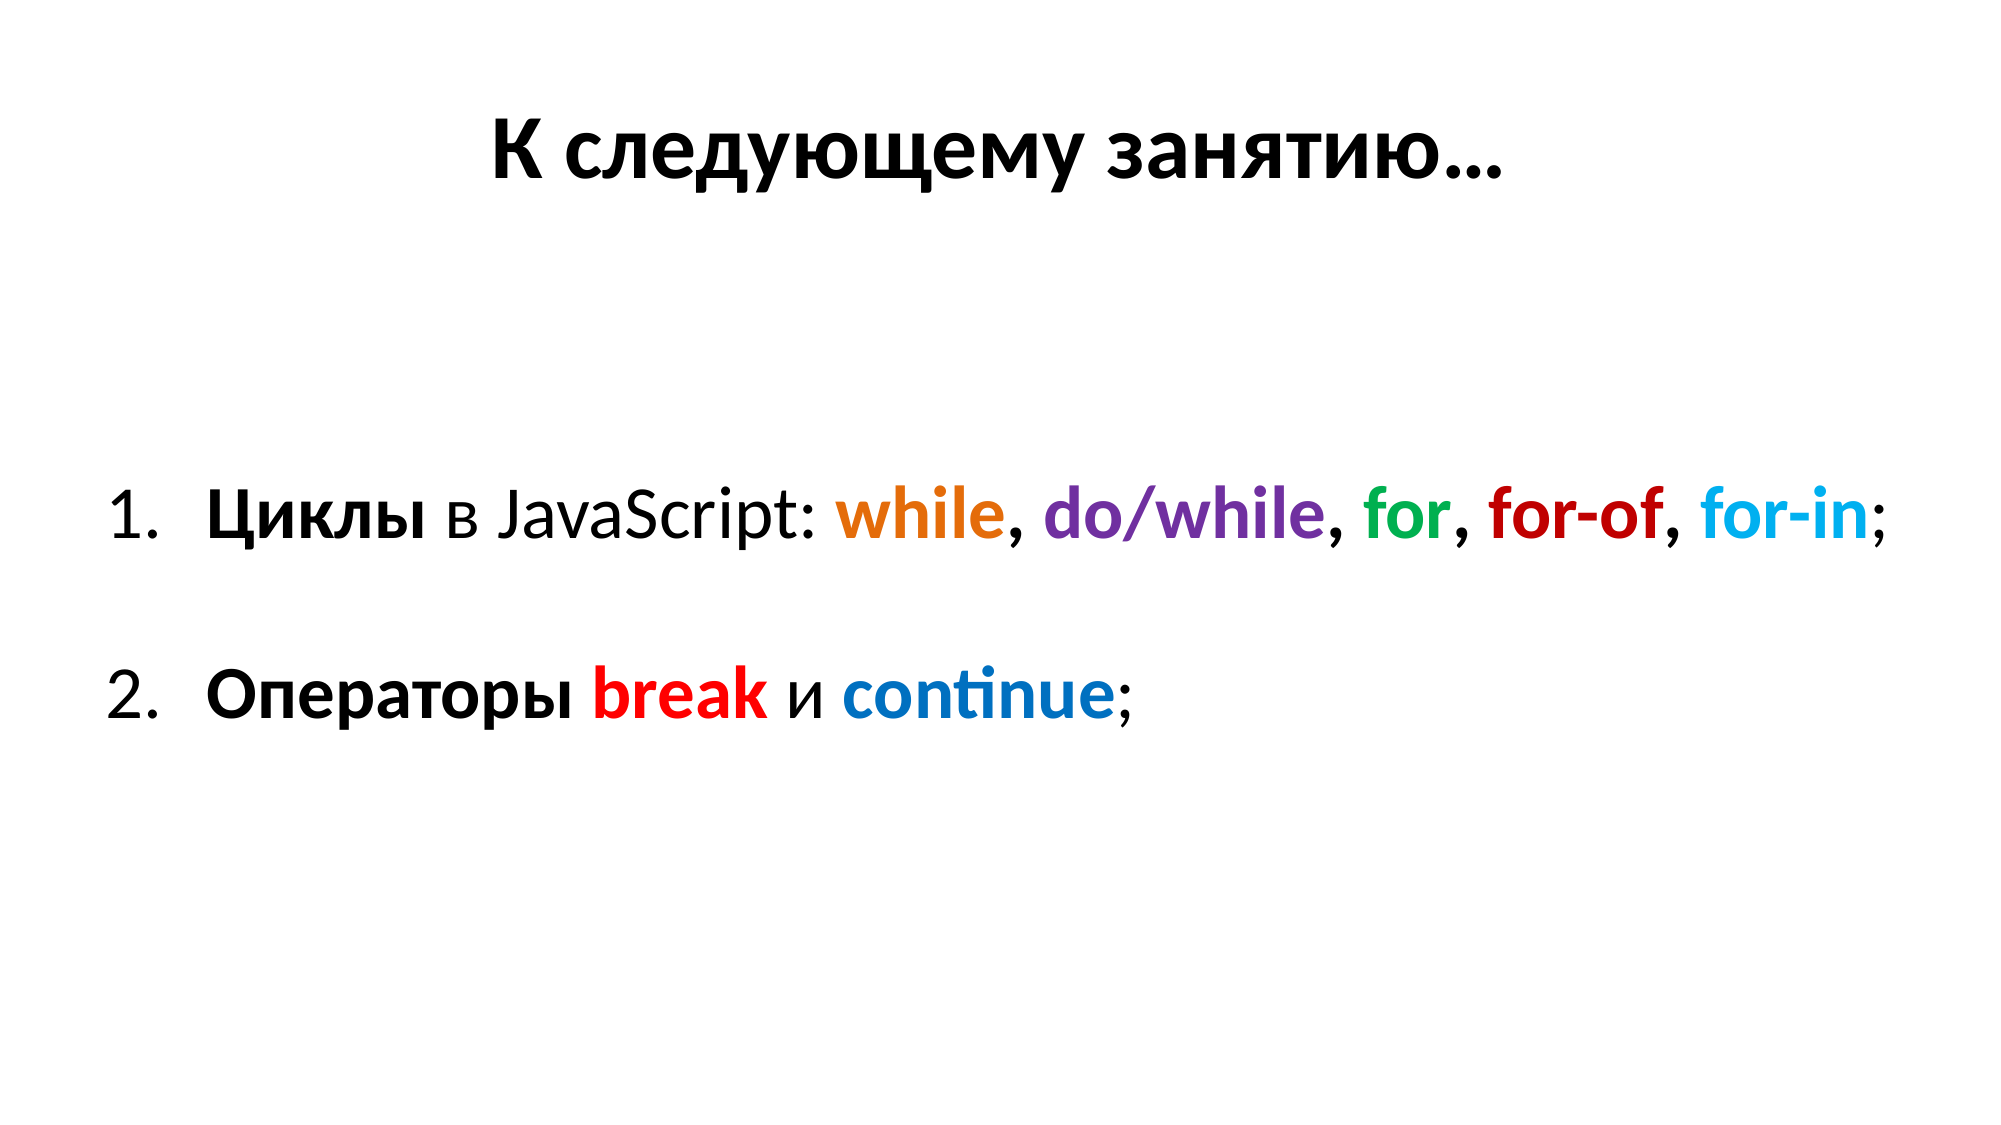

К следующему занятию…
 Циклы в JavaScript: while, do/while, for, for-of, for-in;
 Операторы break и continue;